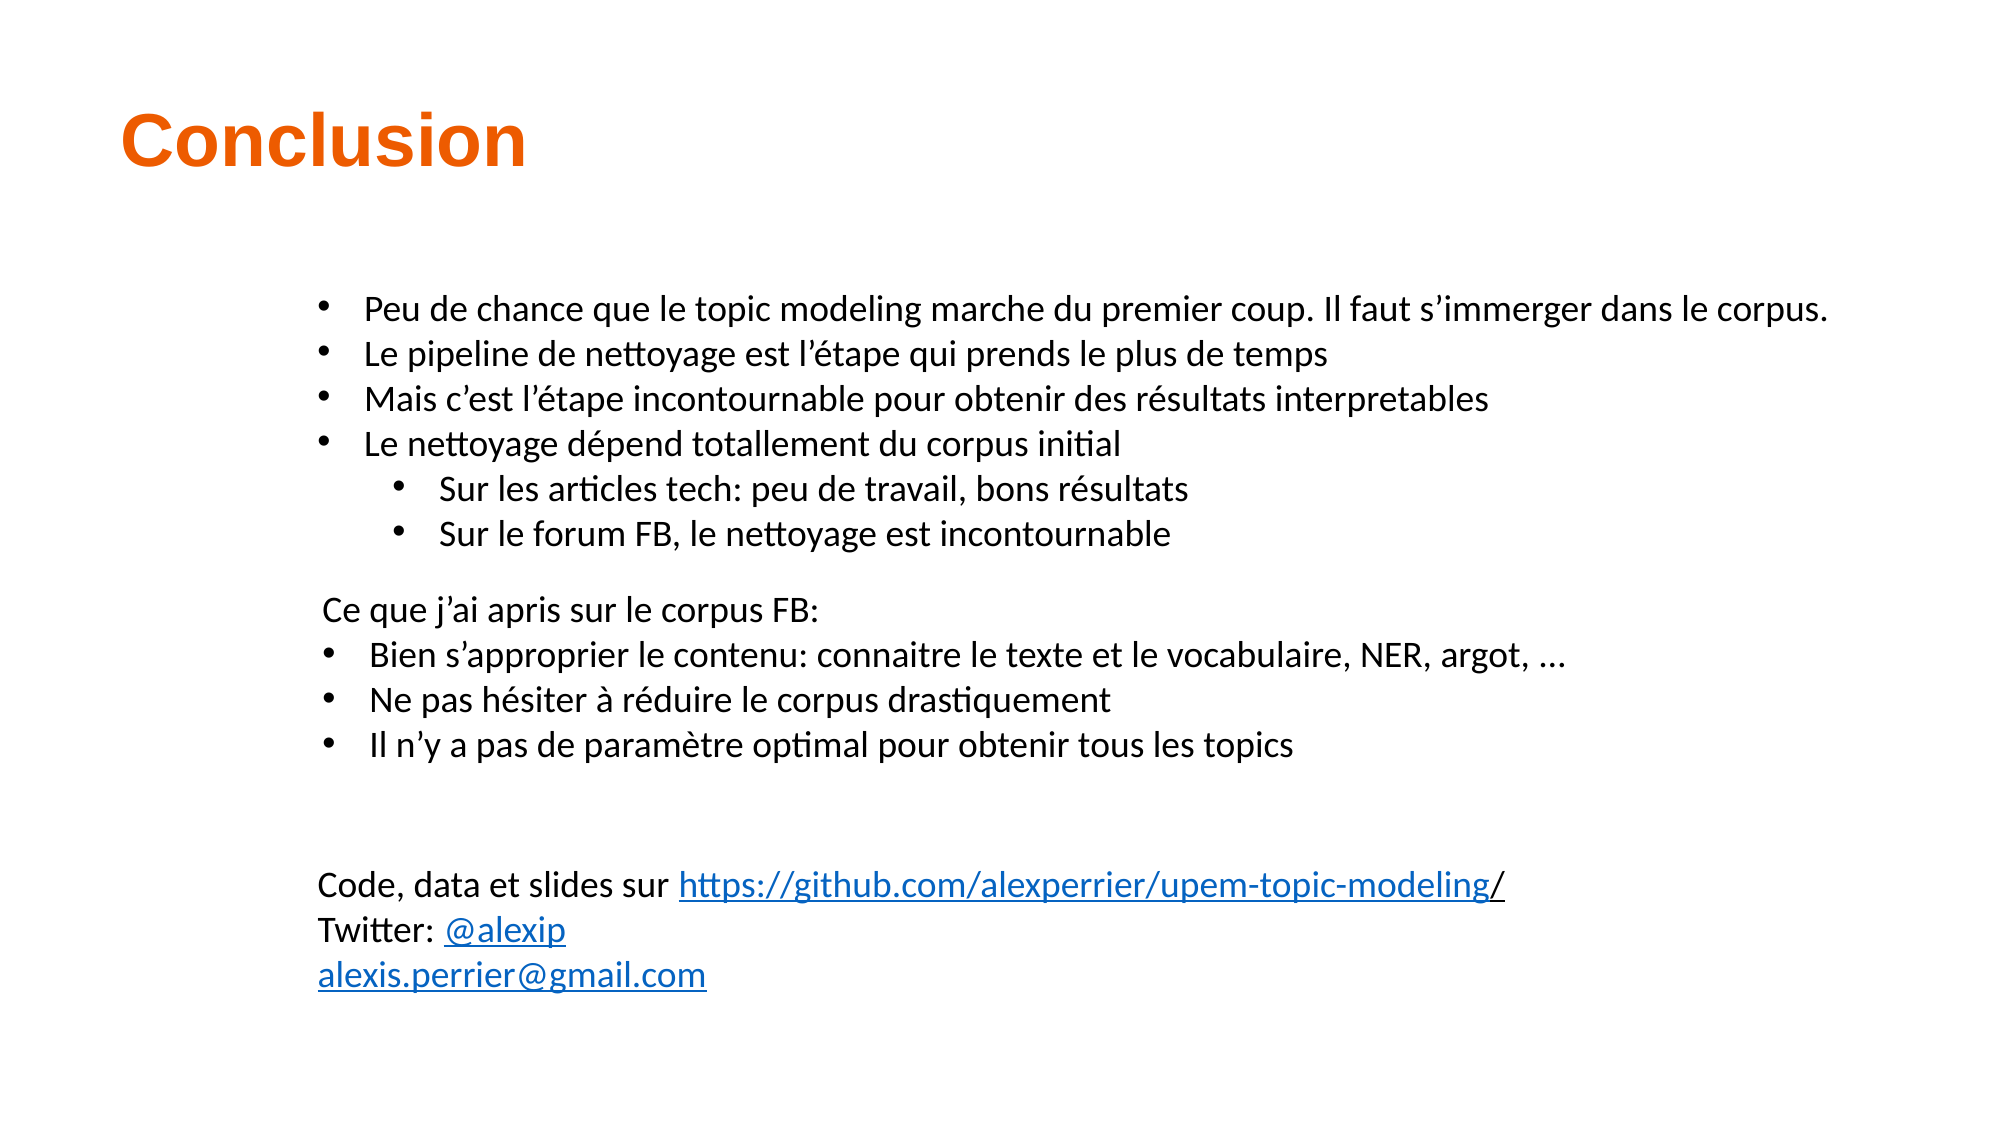

Conclusion
Peu de chance que le topic modeling marche du premier coup. Il faut s’immerger dans le corpus.
Le pipeline de nettoyage est l’étape qui prends le plus de temps
Mais c’est l’étape incontournable pour obtenir des résultats interpretables
Le nettoyage dépend totallement du corpus initial
Sur les articles tech: peu de travail, bons résultats
Sur le forum FB, le nettoyage est incontournable
Ce que j’ai apris sur le corpus FB:
Bien s’approprier le contenu: connaitre le texte et le vocabulaire, NER, argot, …
Ne pas hésiter à réduire le corpus drastiquement
Il n’y a pas de paramètre optimal pour obtenir tous les topics
Code, data et slides sur https://github.com/alexperrier/upem-topic-modeling/
Twitter: @alexip
alexis.perrier@gmail.com